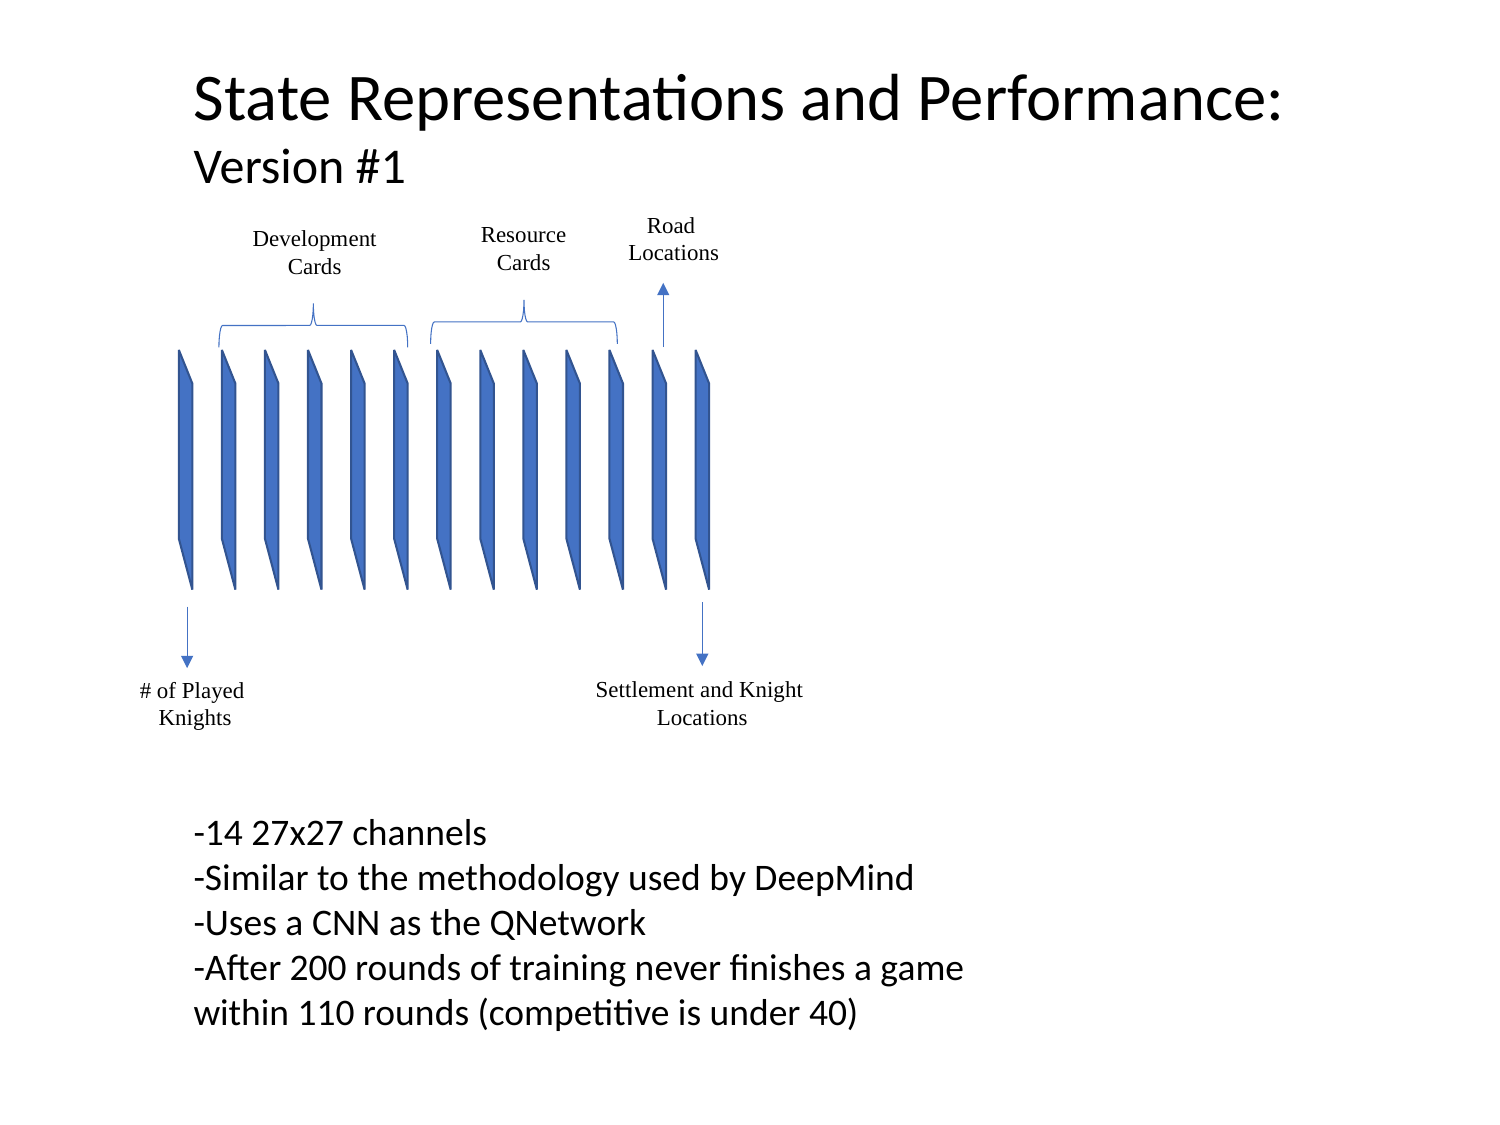

State Representations and Performance: Version #1
Road
Locations
Resource
Cards
Development
Cards

# of Played
 Knights
Settlement and Knight
Locations
-14 27x27 channels
-Similar to the methodology used by DeepMind
-Uses a CNN as the QNetwork
-After 200 rounds of training never finishes a game within 110 rounds (competitive is under 40)